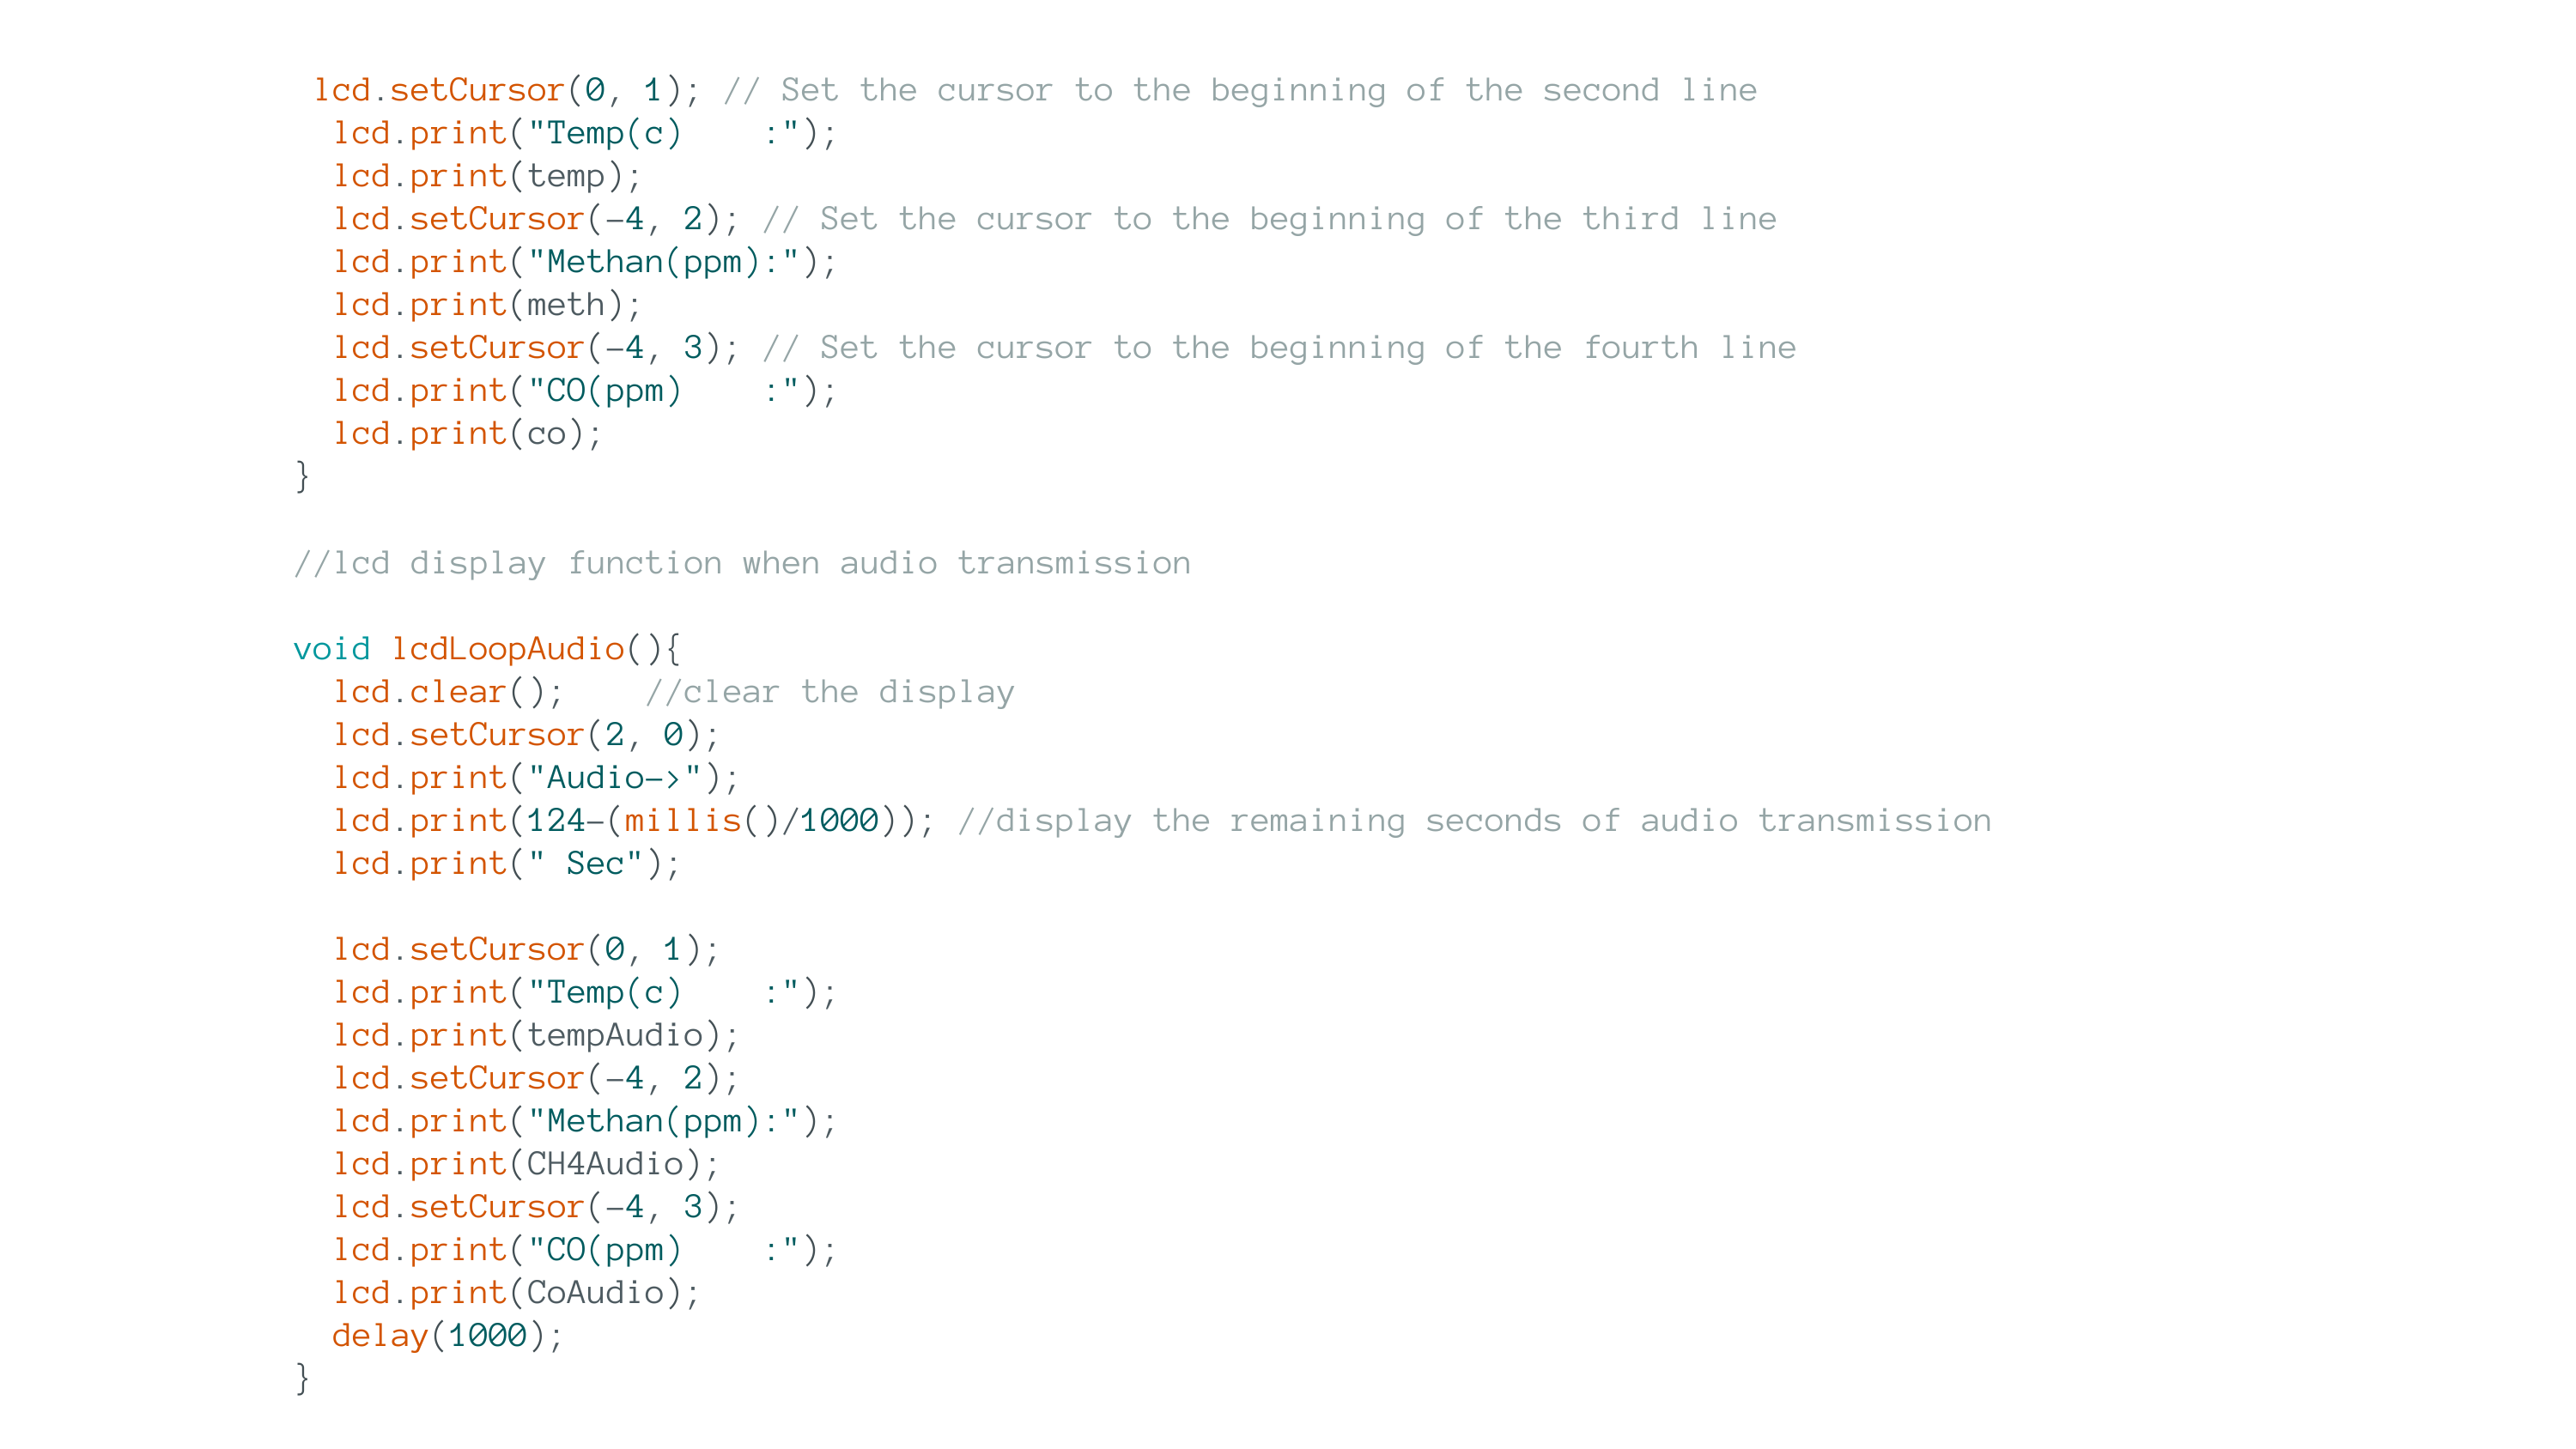

lcd.setCursor(0, 1); // Set the cursor to the beginning of the second line
  lcd.print("Temp(c)    :");
  lcd.print(temp);
  lcd.setCursor(-4, 2); // Set the cursor to the beginning of the third line
  lcd.print("Methan(ppm):");
  lcd.print(meth);
  lcd.setCursor(-4, 3); // Set the cursor to the beginning of the fourth line
  lcd.print("CO(ppm)    :");
  lcd.print(co);
}
//lcd display function when audio transmission
void lcdLoopAudio(){
  lcd.clear();    //clear the display
  lcd.setCursor(2, 0);
  lcd.print("Audio->");
  lcd.print(124-(millis()/1000)); //display the remaining seconds of audio transmission
  lcd.print(" Sec");

  lcd.setCursor(0, 1);
  lcd.print("Temp(c)    :");
  lcd.print(tempAudio);
  lcd.setCursor(-4, 2);
  lcd.print("Methan(ppm):");
  lcd.print(CH4Audio);
  lcd.setCursor(-4, 3);
  lcd.print("CO(ppm)    :");
  lcd.print(CoAudio);
  delay(1000);
}